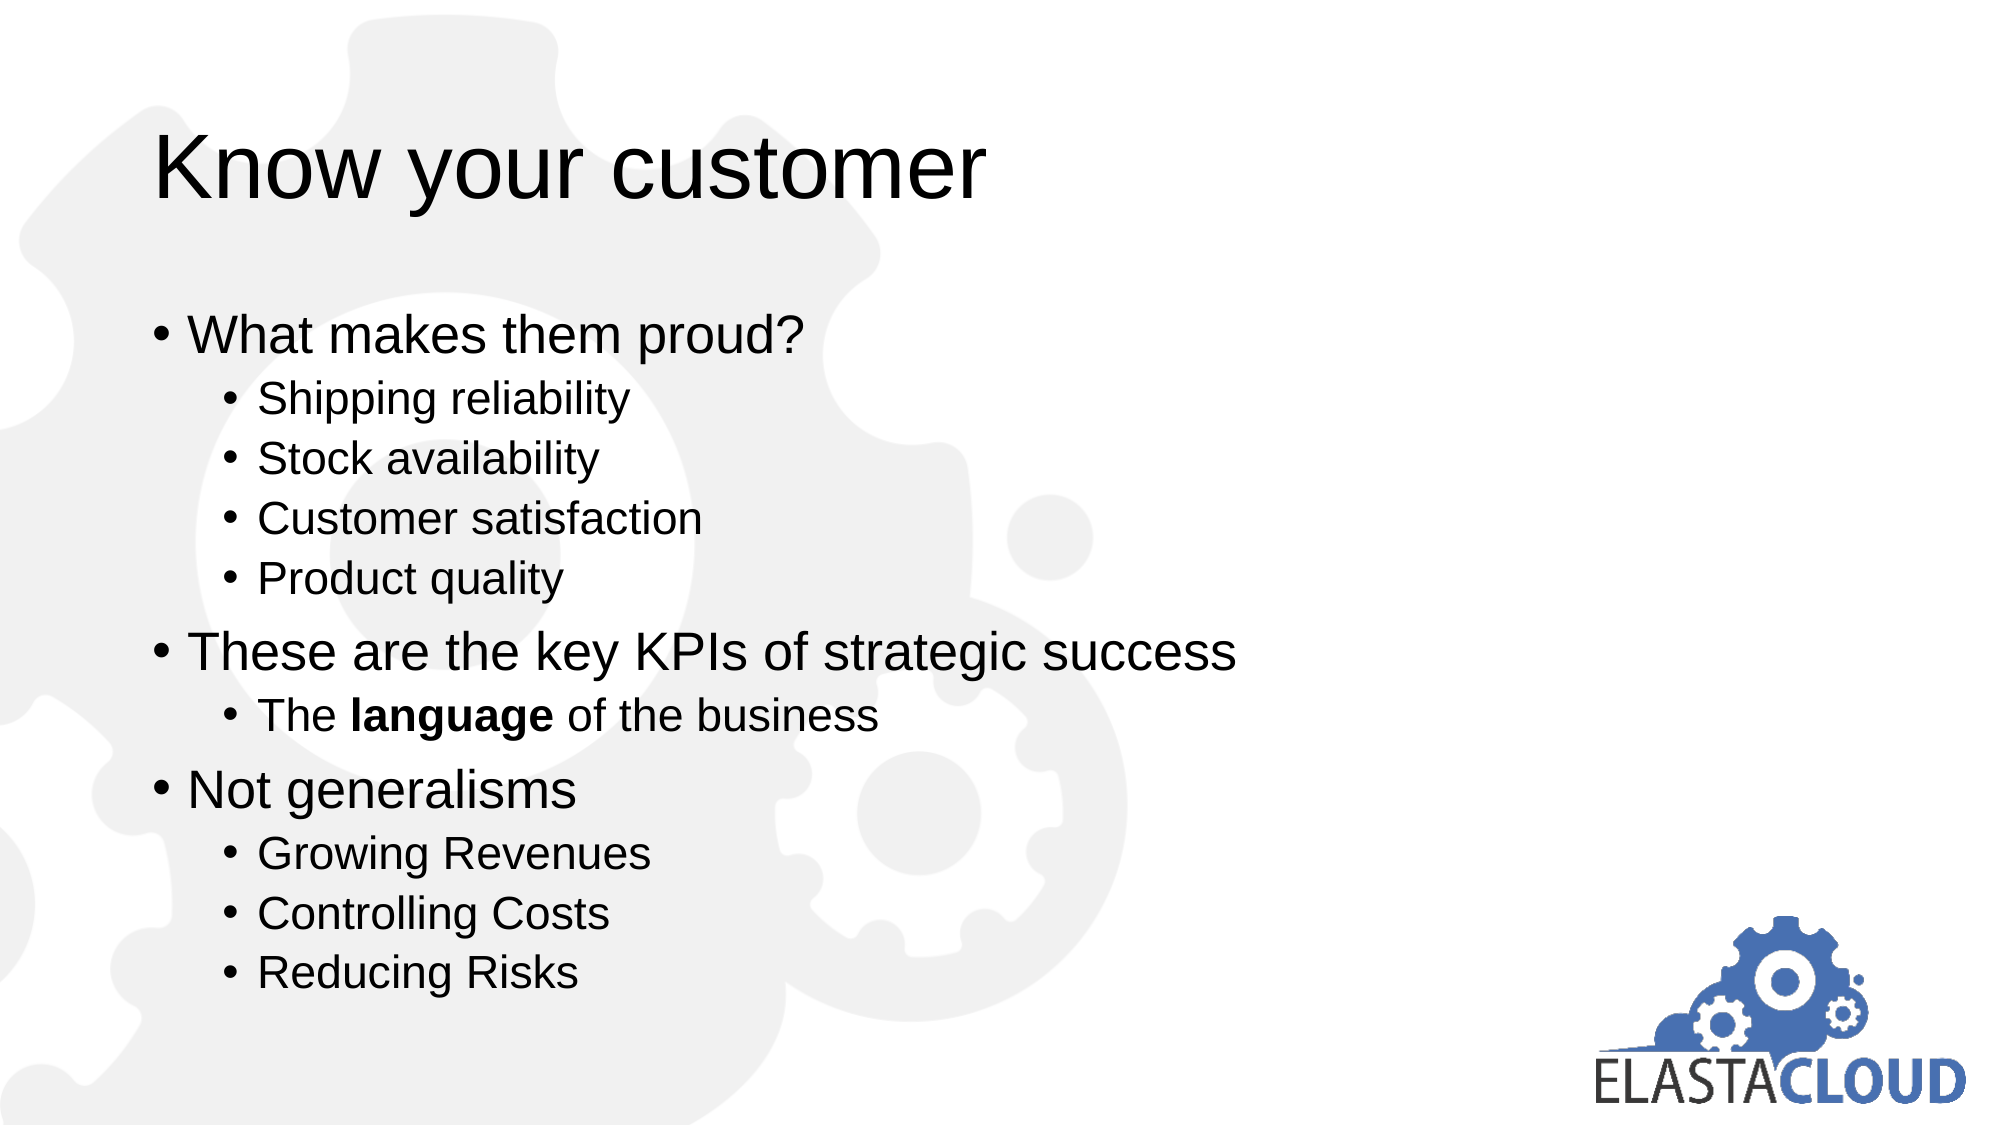

# Know your customer
What makes them proud?
Shipping reliability
Stock availability
Customer satisfaction
Product quality
These are the key KPIs of strategic success
The language of the business
Not generalisms
Growing Revenues
Controlling Costs
Reducing Risks